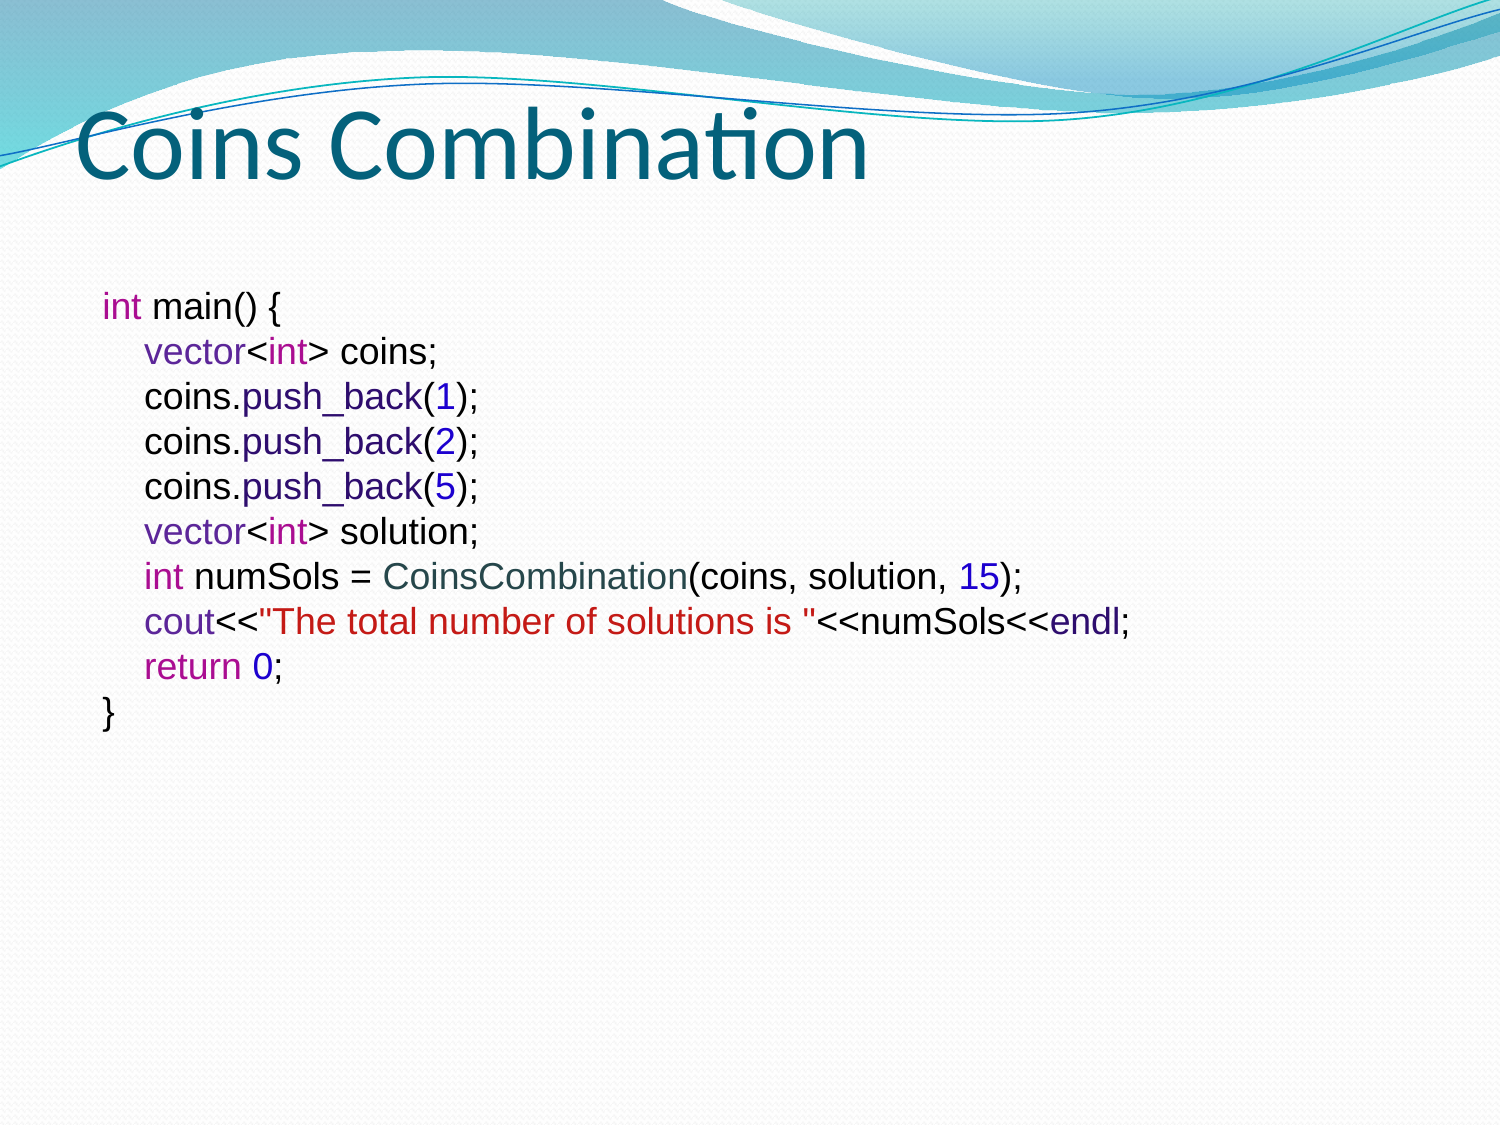

# Coins Combination
int main() {
    vector<int> coins;
    coins.push_back(1);
    coins.push_back(2);
    coins.push_back(5);
    vector<int> solution;
    int numSols = CoinsCombination(coins, solution, 15);
    cout<<"The total number of solutions is "<<numSols<<endl;
    return 0;
}